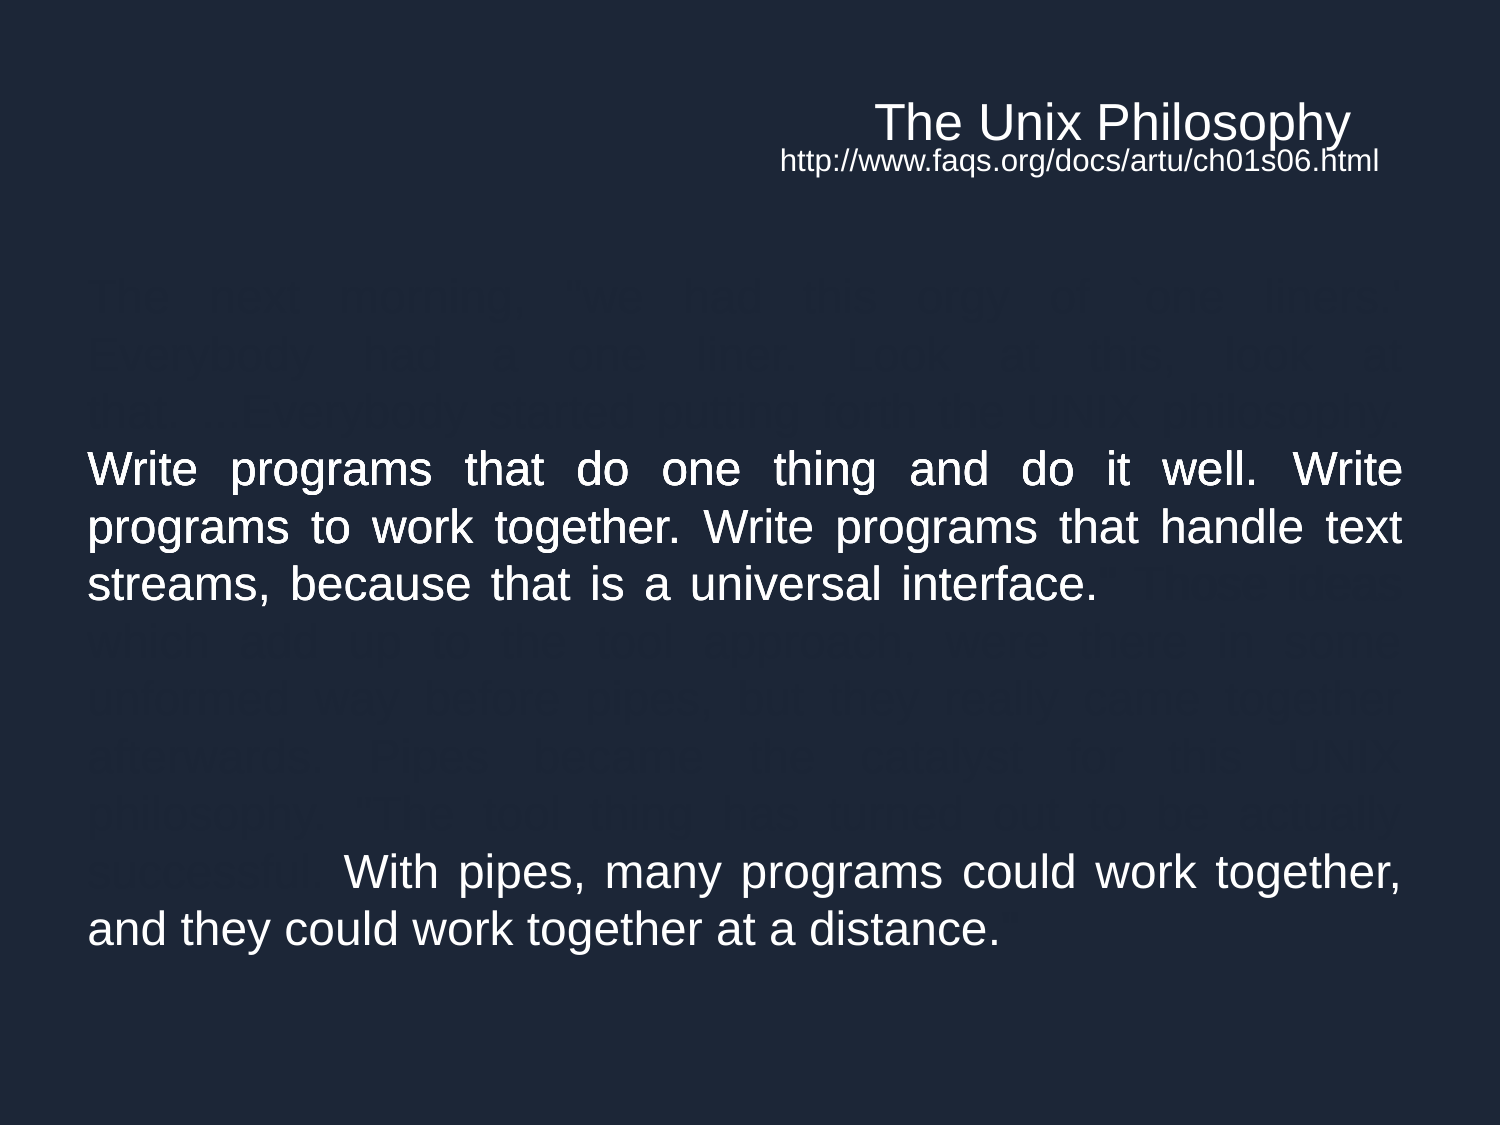

The Unix Philosophy
http://www.faqs.org/docs/artu/ch01s06.html

The next morning, "we had this orgy of `one liners.' Everybody had a one liner. Look at this, look at that. ...Everybody started putting forth the UNIX philosophy. Write programs that do one thing and do it well. Write programs to work together. Write programs that handle text streams, because that is a universal interface." Those ideas which add up to the tool approach, were there in some unformed way before pipes, but they really came together afterwards. Pipes became the catalyst for this UNIX philosophy. "The tool thing has turned out to be actually successful. With pipes, many programs could work together, and they could work together at a distance."
The next morning, "we had this orgy of `one liners.' Everybody had a one liner. Look at this, look at that. ...Everybody started putting forth the UNIX philosophy. Write programs that do one thing and do it well. Write programs to work together. Write programs that handle text streams, because that is a universal interface." Those ideas which add up to the tool approach, were there in some unformed way before pipes, but they really came together afterwards. Pipes became the catalyst for this UNIX philosophy. "The tool thing has turned out to be actually successful. With pipes, many programs could work together, and they could work together at a distance."
The next morning, "we had this orgy of `one liners.' Everybody had a one liner. Look at this, look at that. ...Everybody started putting forth the UNIX philosophy. Write programs that do one thing and do it well. Write programs to work together. Write programs that handle text streams, because that is a universal interface." Those ideas which add up to the tool approach, were there in some unformed way before pipes, but they really came together afterwards. Pipes became the catalyst for this UNIX philosophy. "The tool thing has turned out to be actually successful. With pipes, many programs could work together, and they could work together at a distance."
The next morning, "we had this orgy of `one liners.' Everybody had a one liner. Look at this, look at that. ...Everybody started putting forth the UNIX philosophy. Write programs that do one thing and do it well. Write programs to work together. Write programs that handle text streams, because that is a universal interface." Those ideas which add up to the tool approach, were there in some unformed way before pipes, but they really came together afterwards. Pipes became the catalyst for this UNIX philosophy. "The tool thing has turned out to be actually successful. With pipes, many programs could work together, and they could work together at a distance."
The next morning, "we had this orgy of `one liners.' Everybody had a one liner. Look at this, look at that. ...Everybody started putting forth the UNIX philosophy. Write programs that do one thing and do it well. Write programs to work together. Write programs that handle text streams, because that is a universal interface." Those ideas which add up to the tool approach, were there in some unformed way before pipes, but they really came together afterwards. Pipes became the catalyst for this UNIX philosophy. "The tool thing has turned out to be actually successful. With pipes, many programs could work together, and they could work together at a distance."